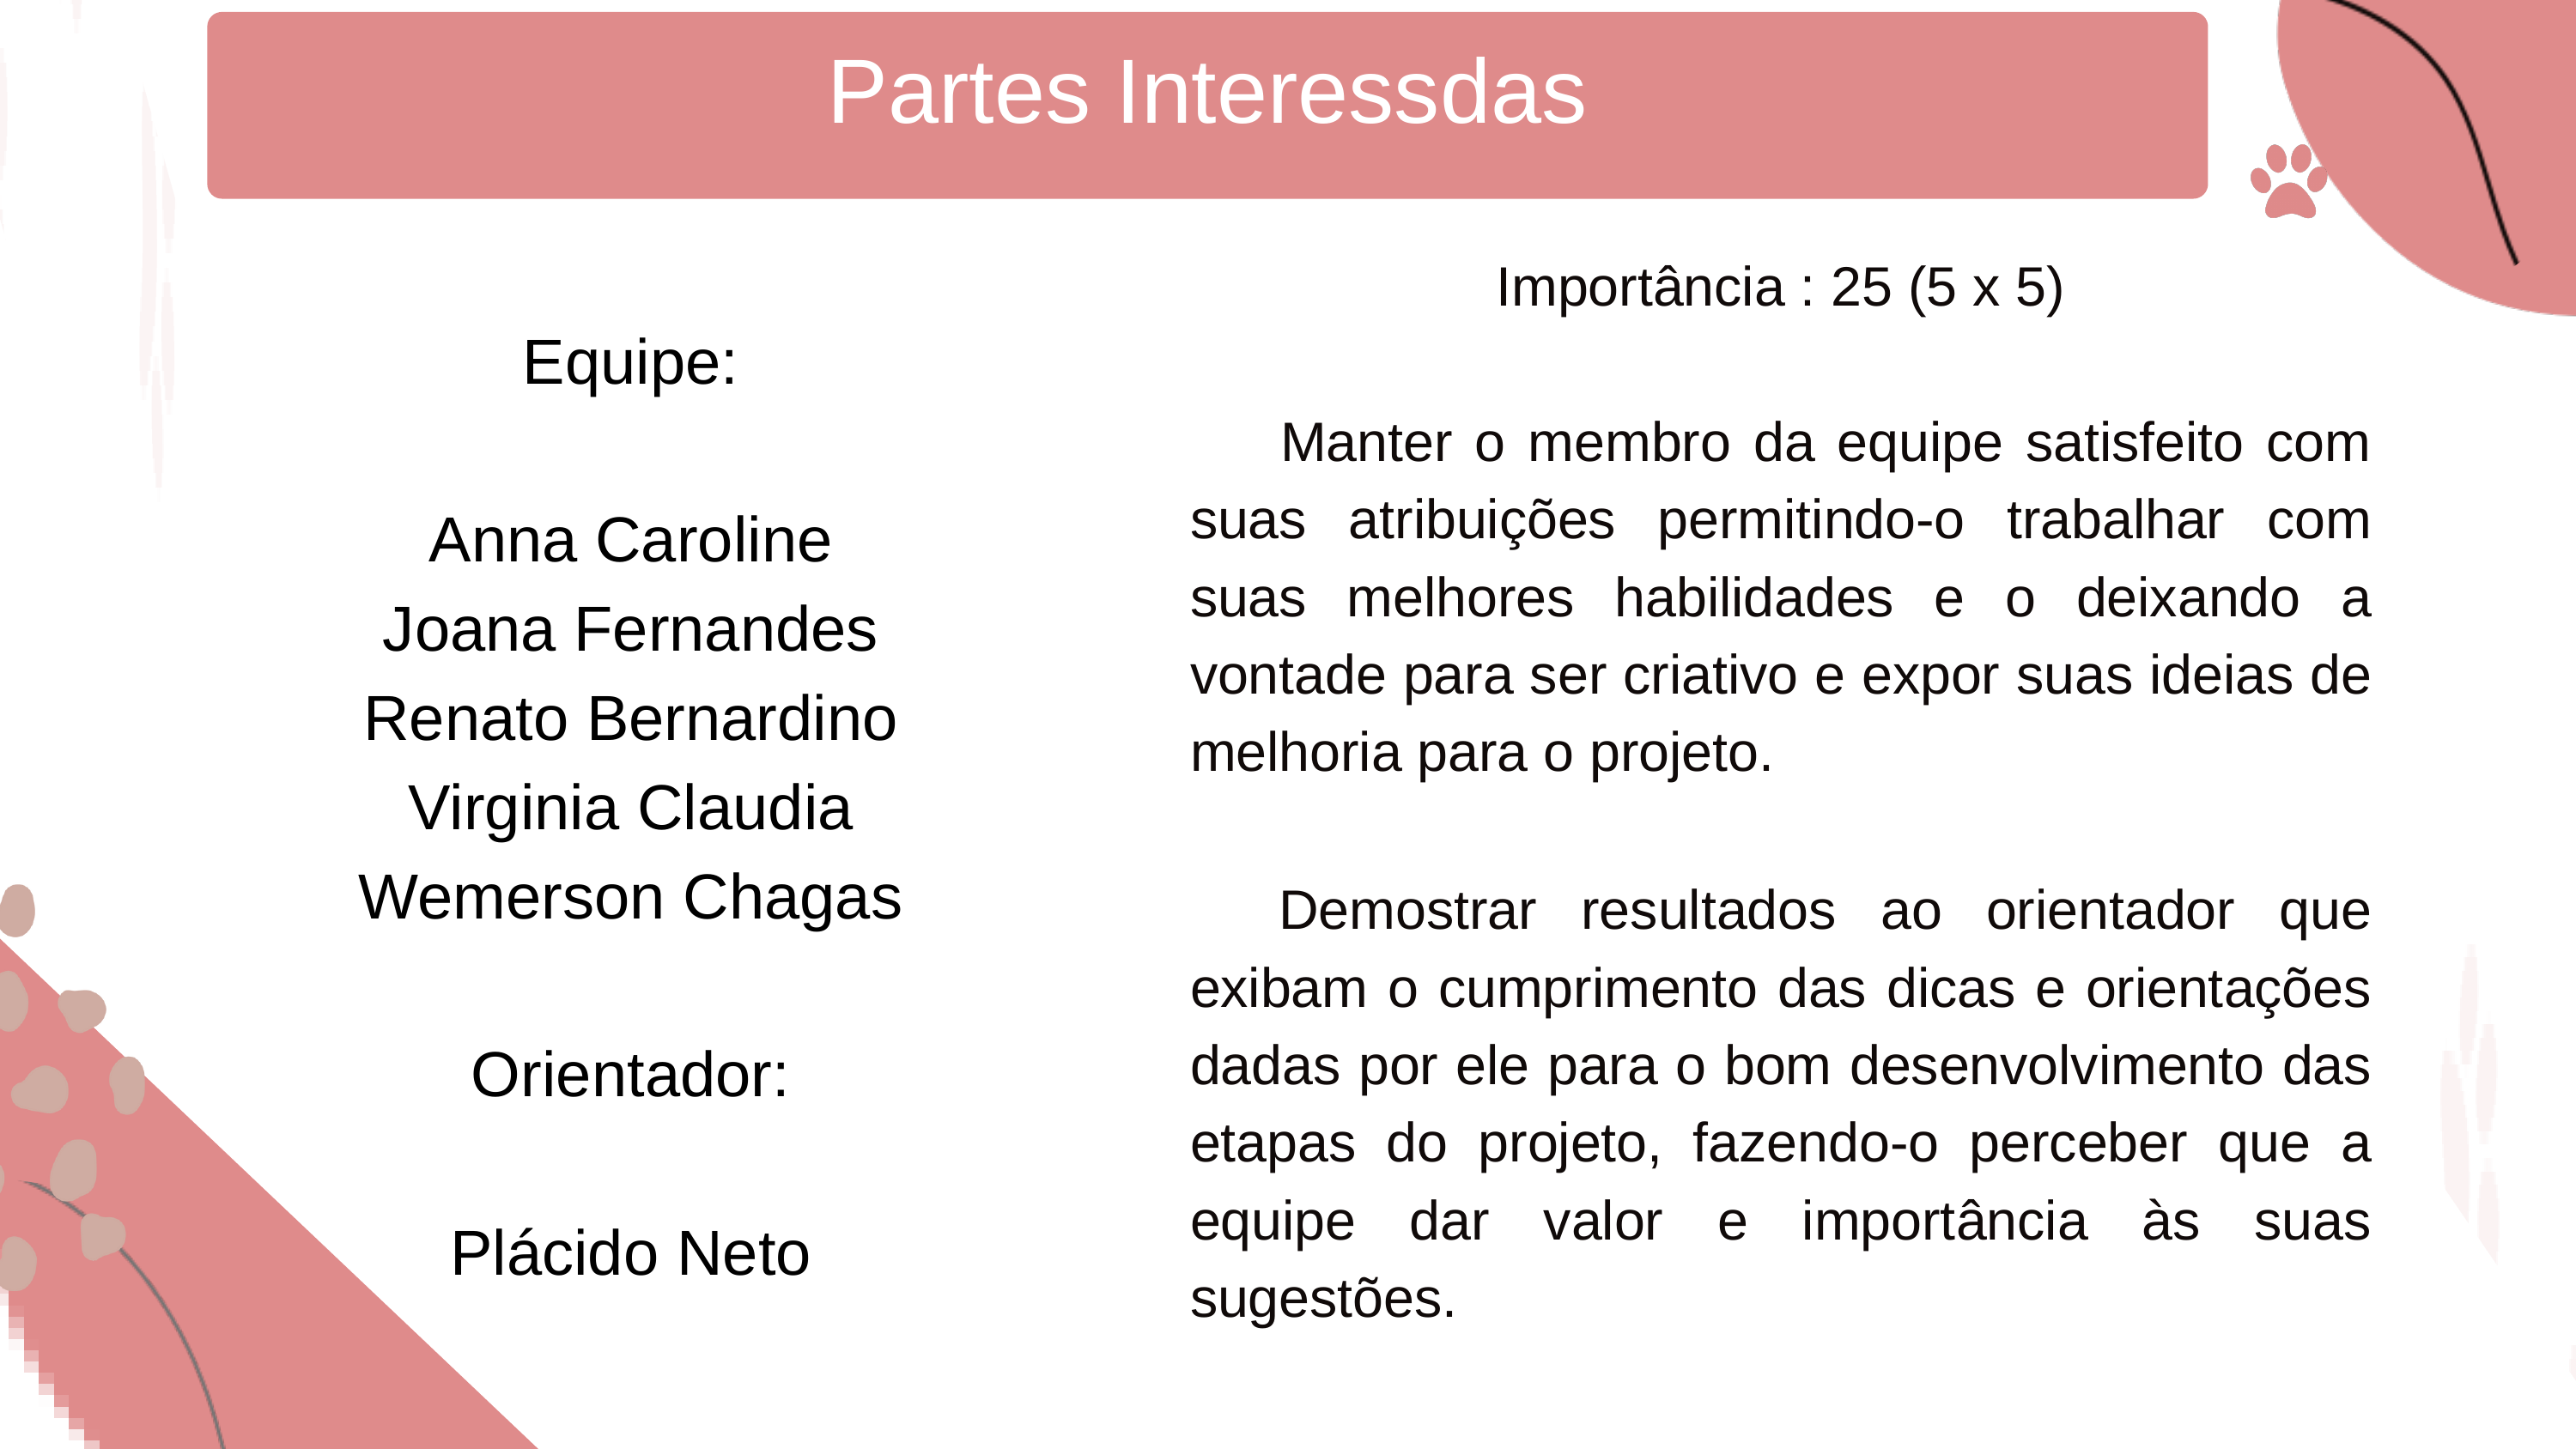

Partes Interessdas

Importância : 25 (5 x 5)

    Manter o membro da equipe satisfeito com suas atribuições permitindo-o trabalhar com suas melhores habilidades e o deixando a vontade para ser criativo e expor suas ideias de melhoria para o projeto.

  Demostrar resultados ao orientador que exibam o cumprimento das dicas e orientações dadas por ele para o bom desenvolvimento das etapas do projeto, fazendo-o perceber que a equipe dar valor e importância às suas sugestões.
Equipe:

Anna Caroline
Joana Fernandes
Renato Bernardino
Virginia Claudia
Wemerson Chagas

Orientador:

Plácido Neto